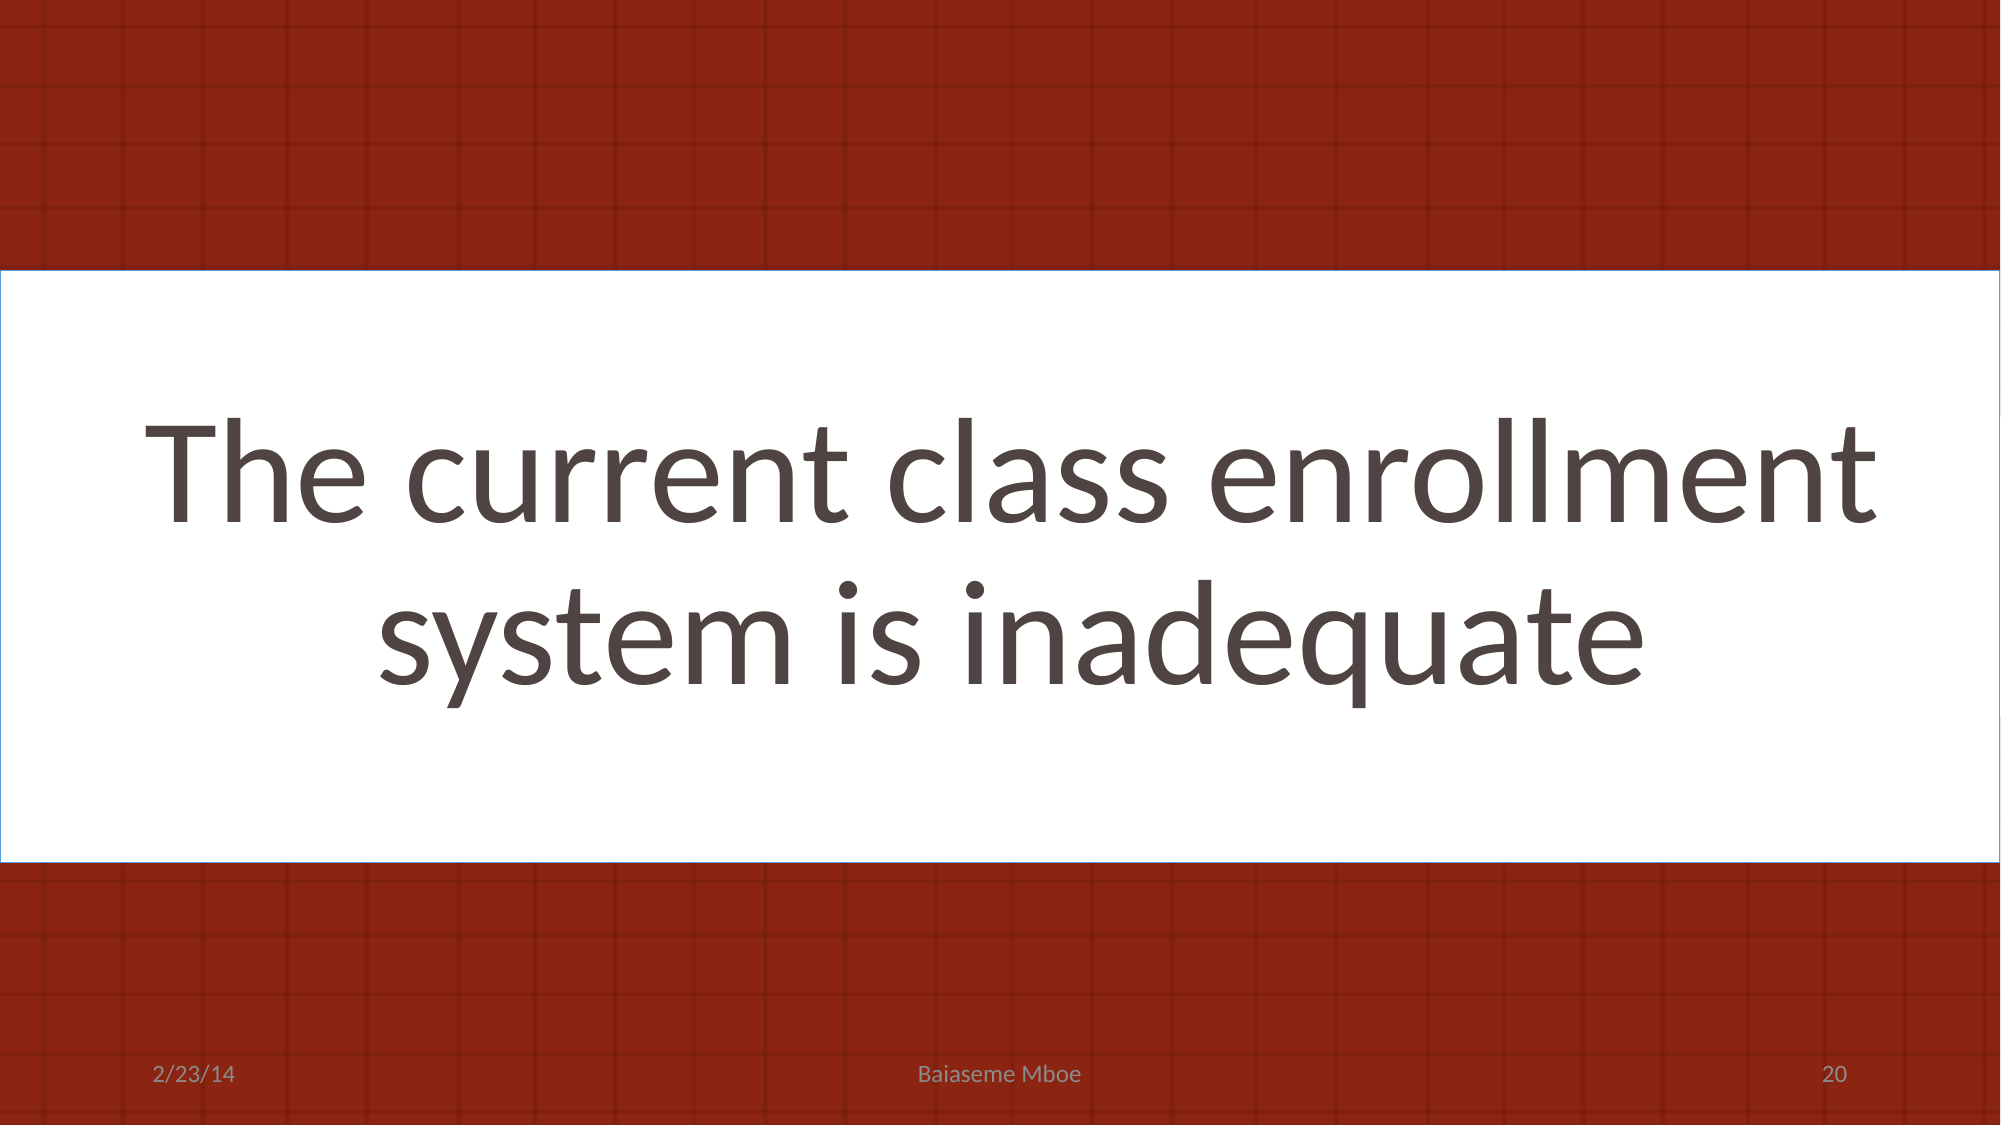

The current class enrollment system is inadequate
2/23/14
Baiaseme Mboe
20